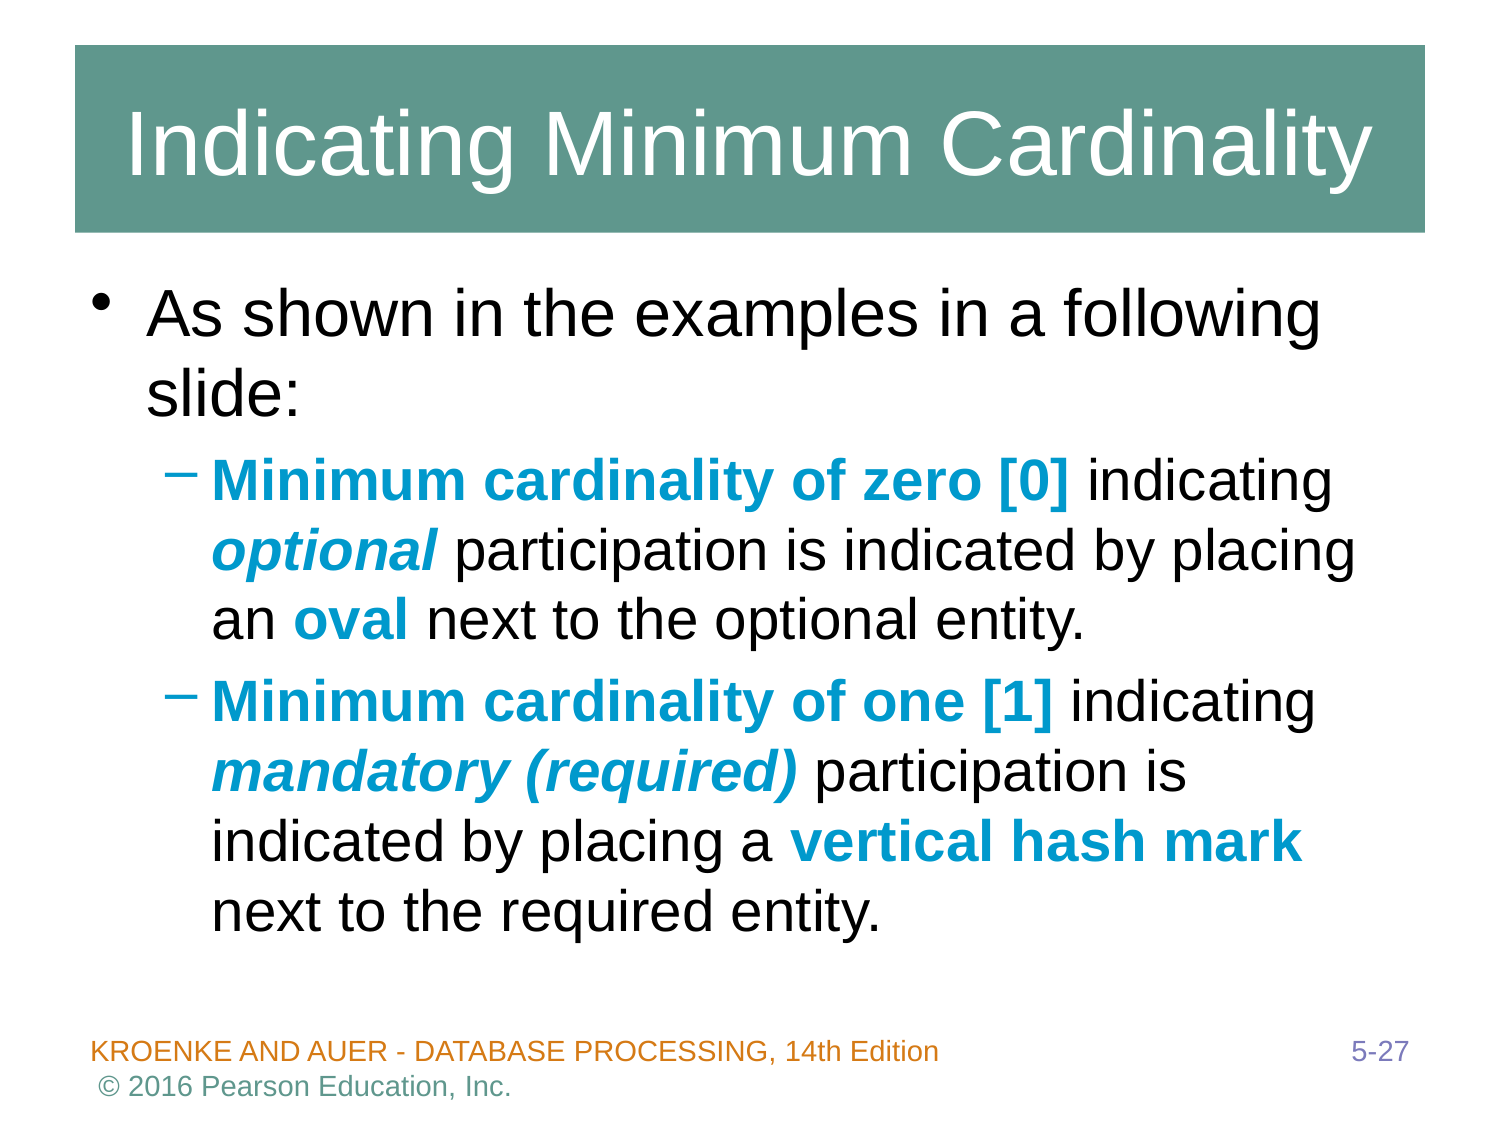

# Indicating Minimum Cardinality
As shown in the examples in a following slide:
Minimum cardinality of zero [0] indicating optional participation is indicated by placing an oval next to the optional entity.
Minimum cardinality of one [1] indicating mandatory (required) participation is indicated by placing a vertical hash mark next to the required entity.

5-27

KROENKE AND AUER - DATABASE PROCESSING, 14th Edition  © 2016 Pearson Education, Inc.